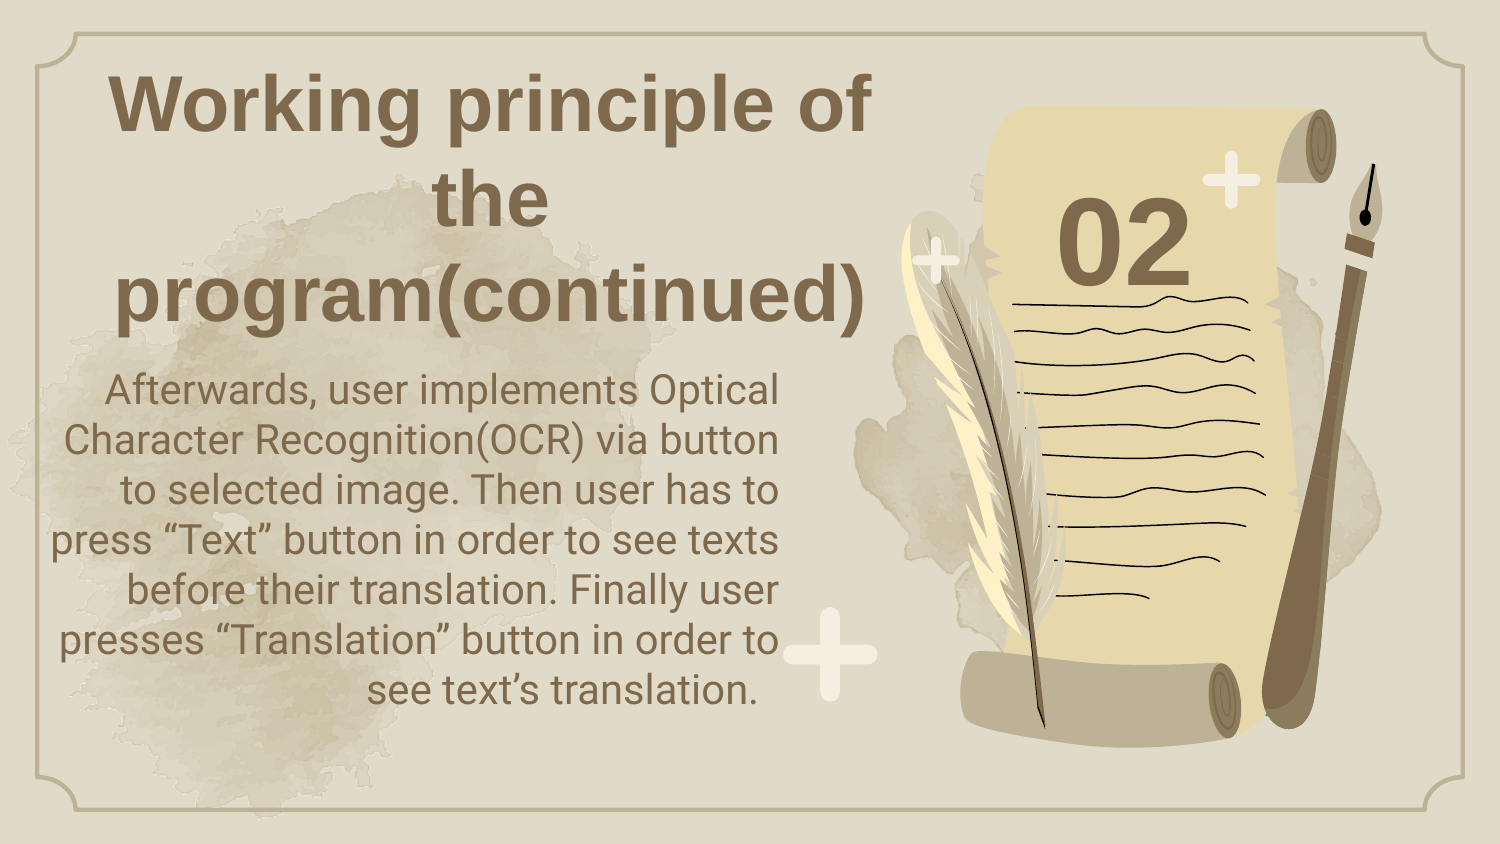

# Working principle of the program(continued)
02

Afterwards, user implements Optical Character Recognition(OCR) via button to selected image. Then user has to press “Text” button in order to see texts before their translation. Finally user presses “Translation” button in order to see text’s translation.